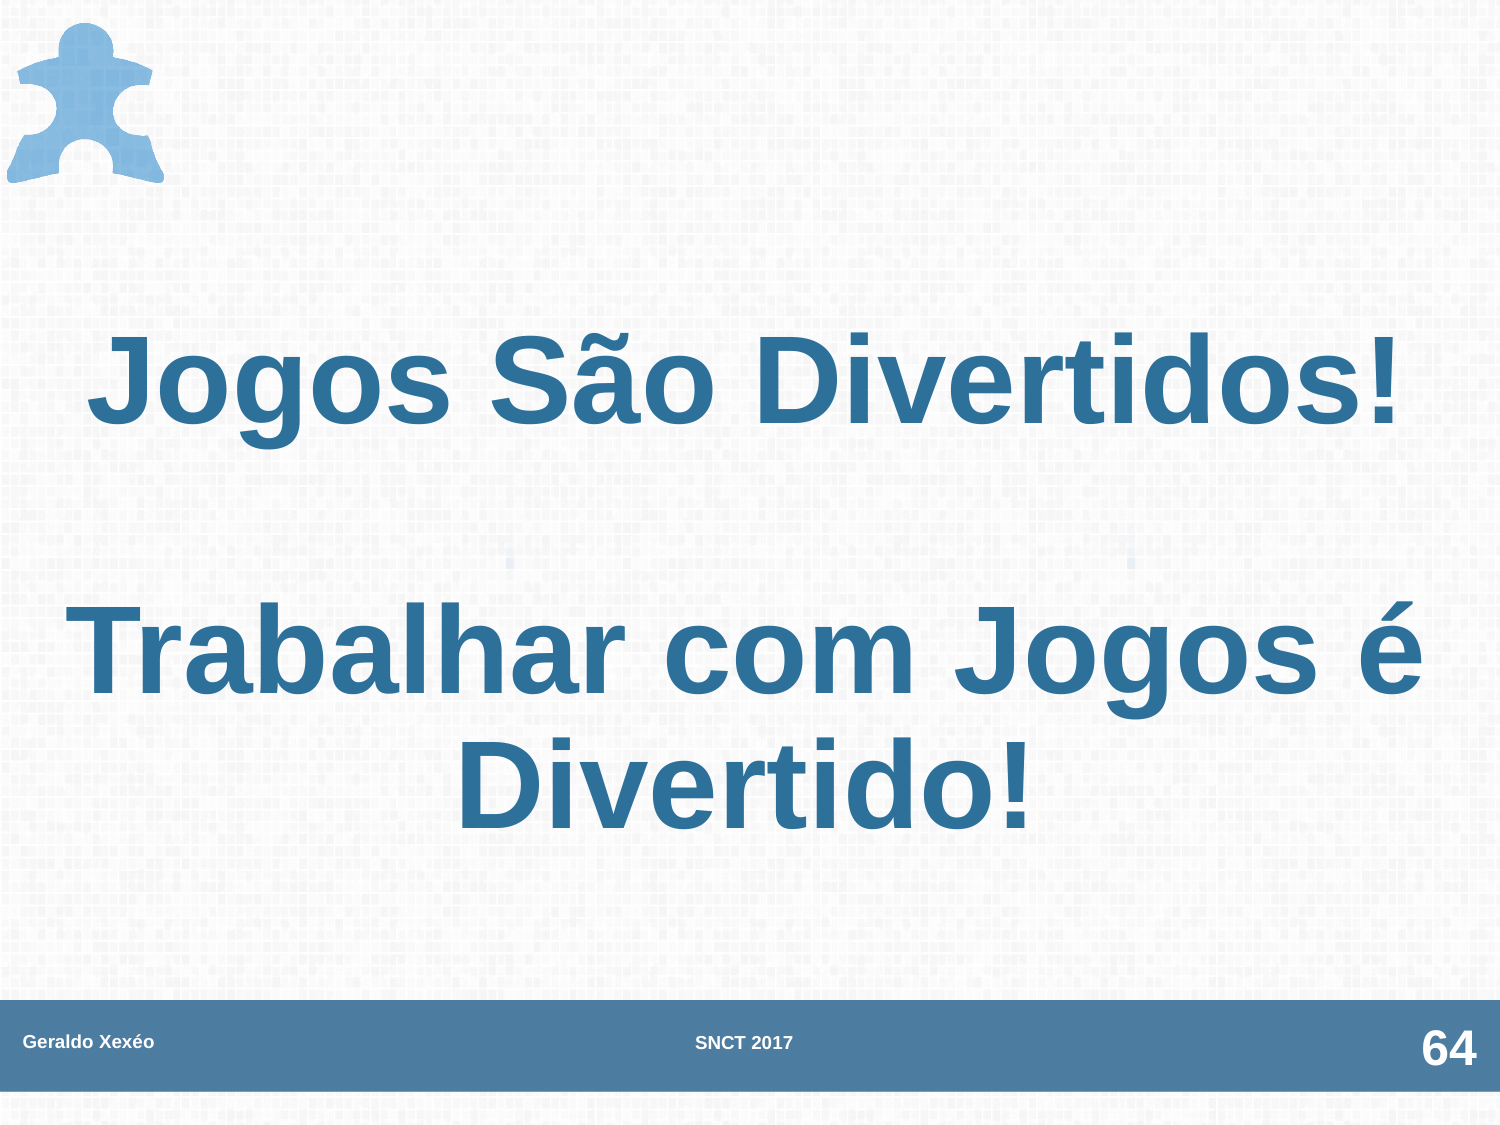

# Jogos São Divertidos! Trabalhar com Jogos é Divertido!
Geraldo Xexéo
SNCT 2017
64